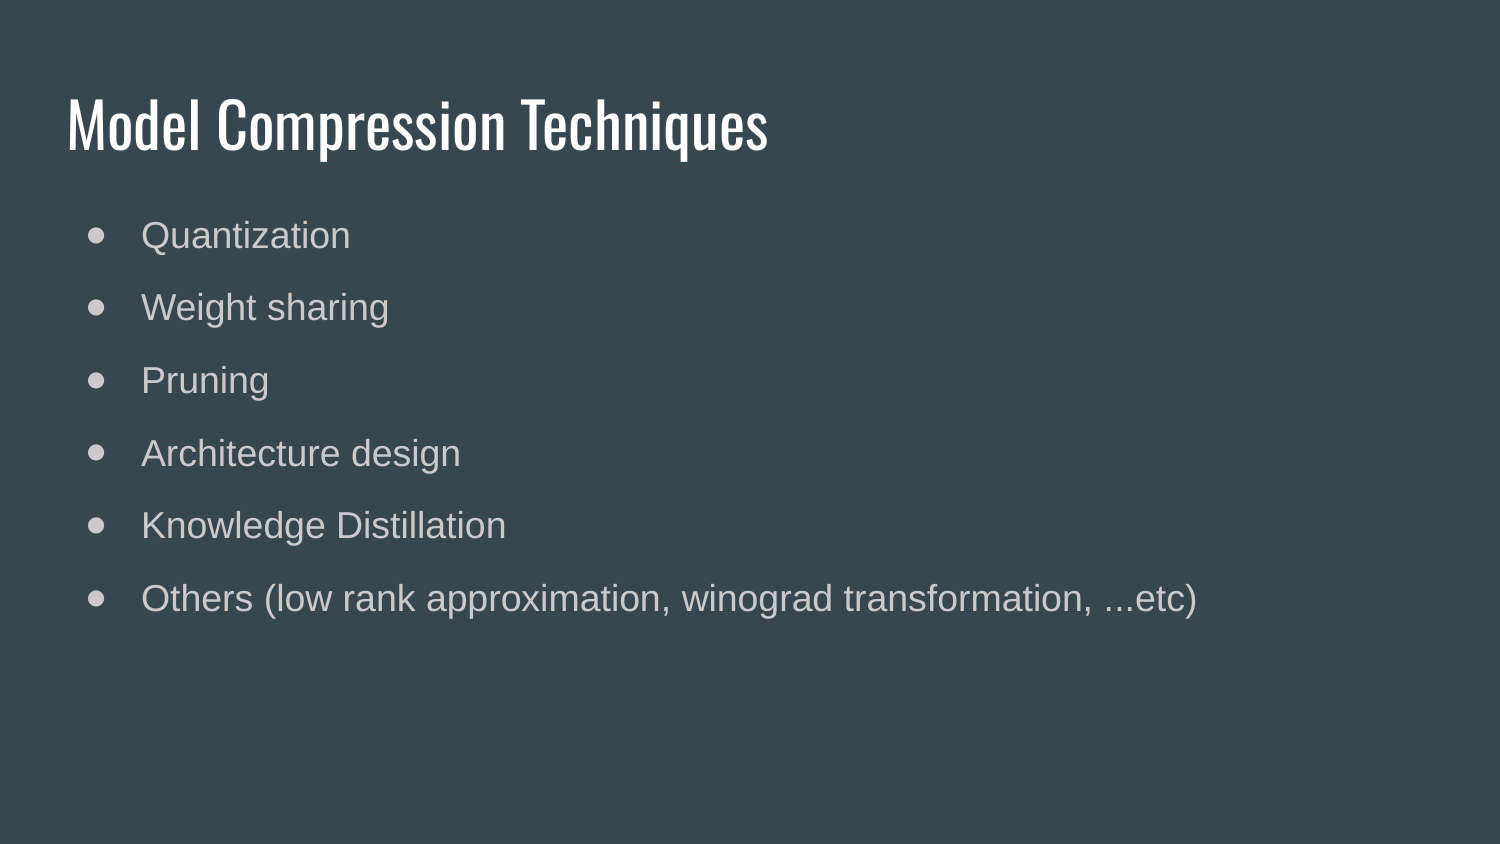

# Model Compression Techniques
Quantization
Weight sharing
Pruning
Architecture design
Knowledge Distillation
Others (low rank approximation, winograd transformation, ...etc)